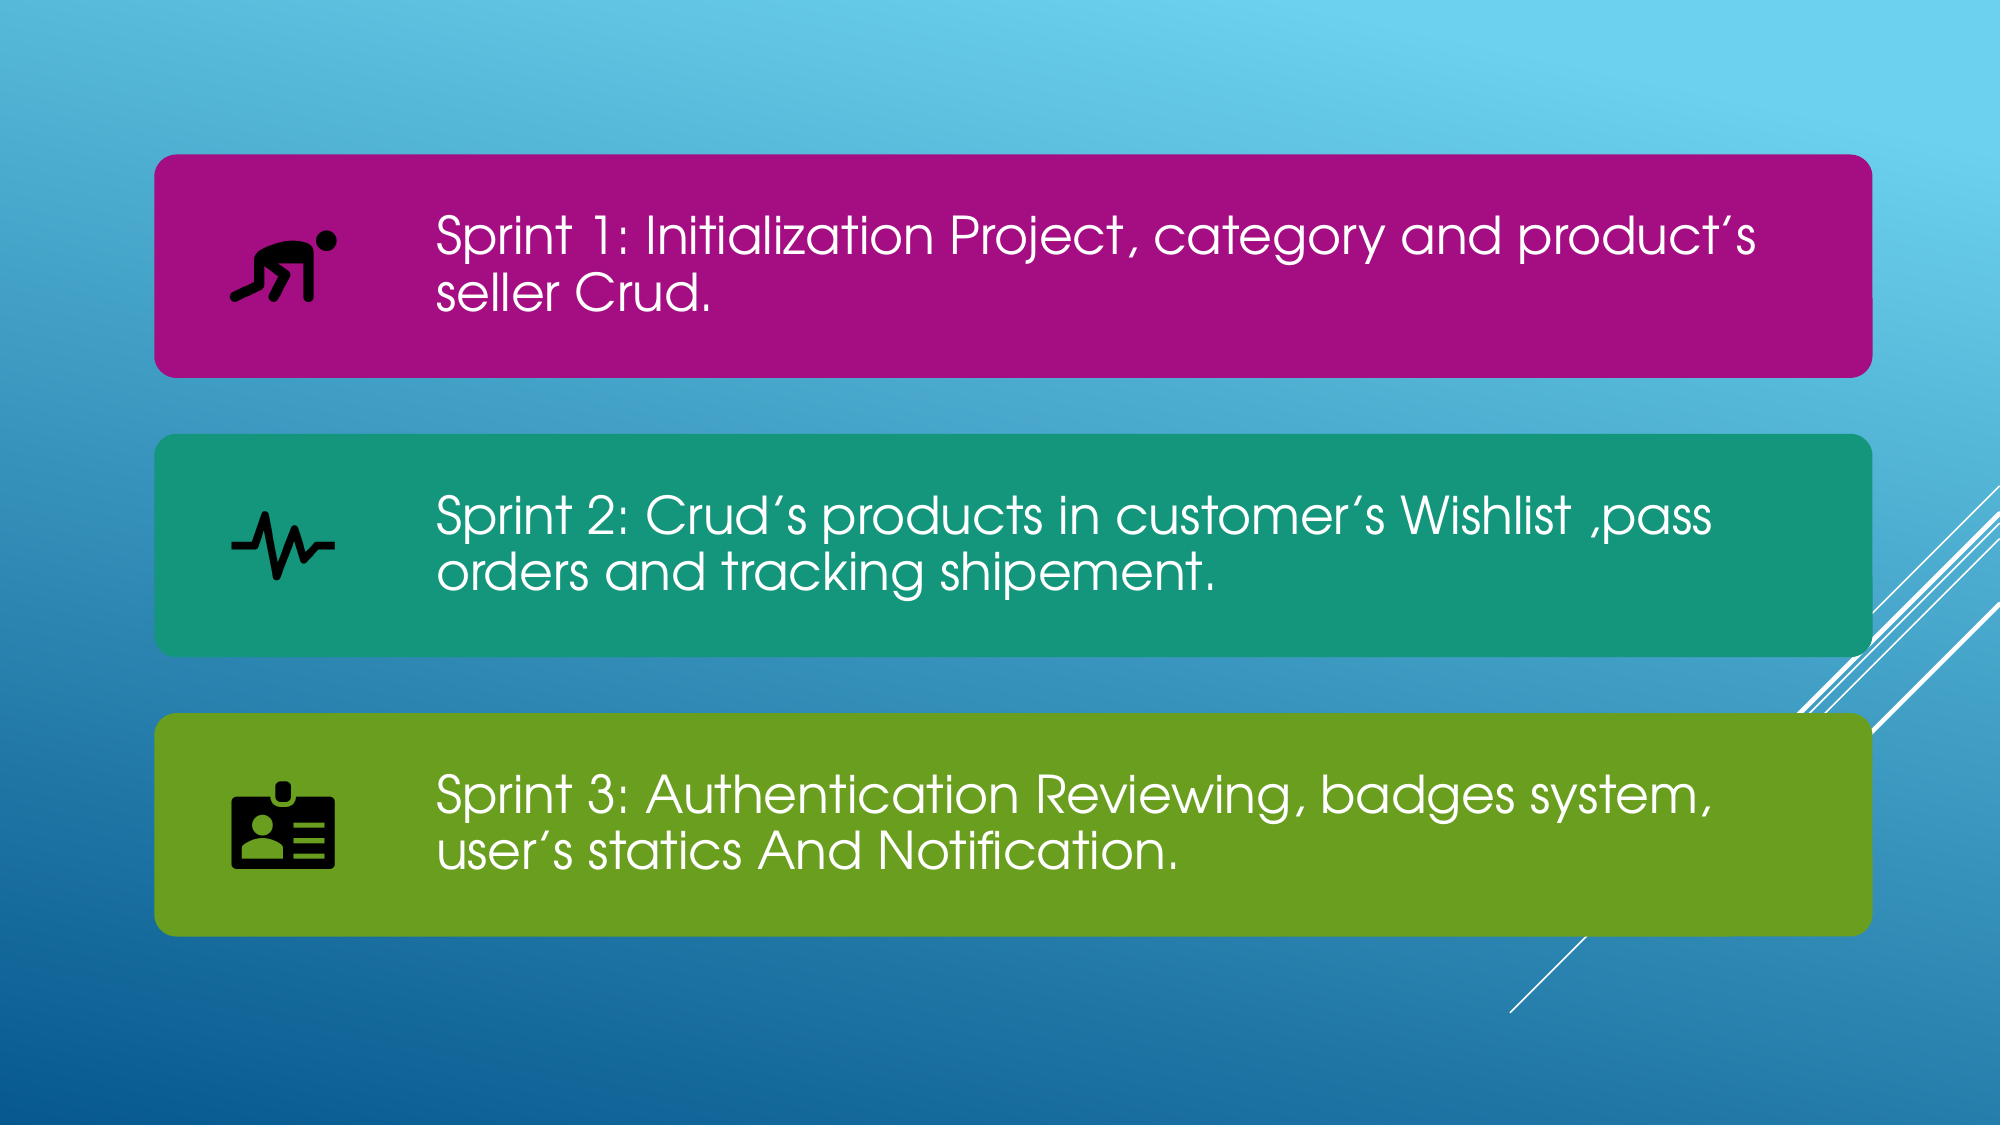

Sprint 1: Initialization Project, category and product’s seller Crud.
Sprint 2: Crud’s products in customer’s Wishlist ,pass orders and tracking shipement.
Sprint 3: Authentication Reviewing, badges system, user’s statics And Notification.
11